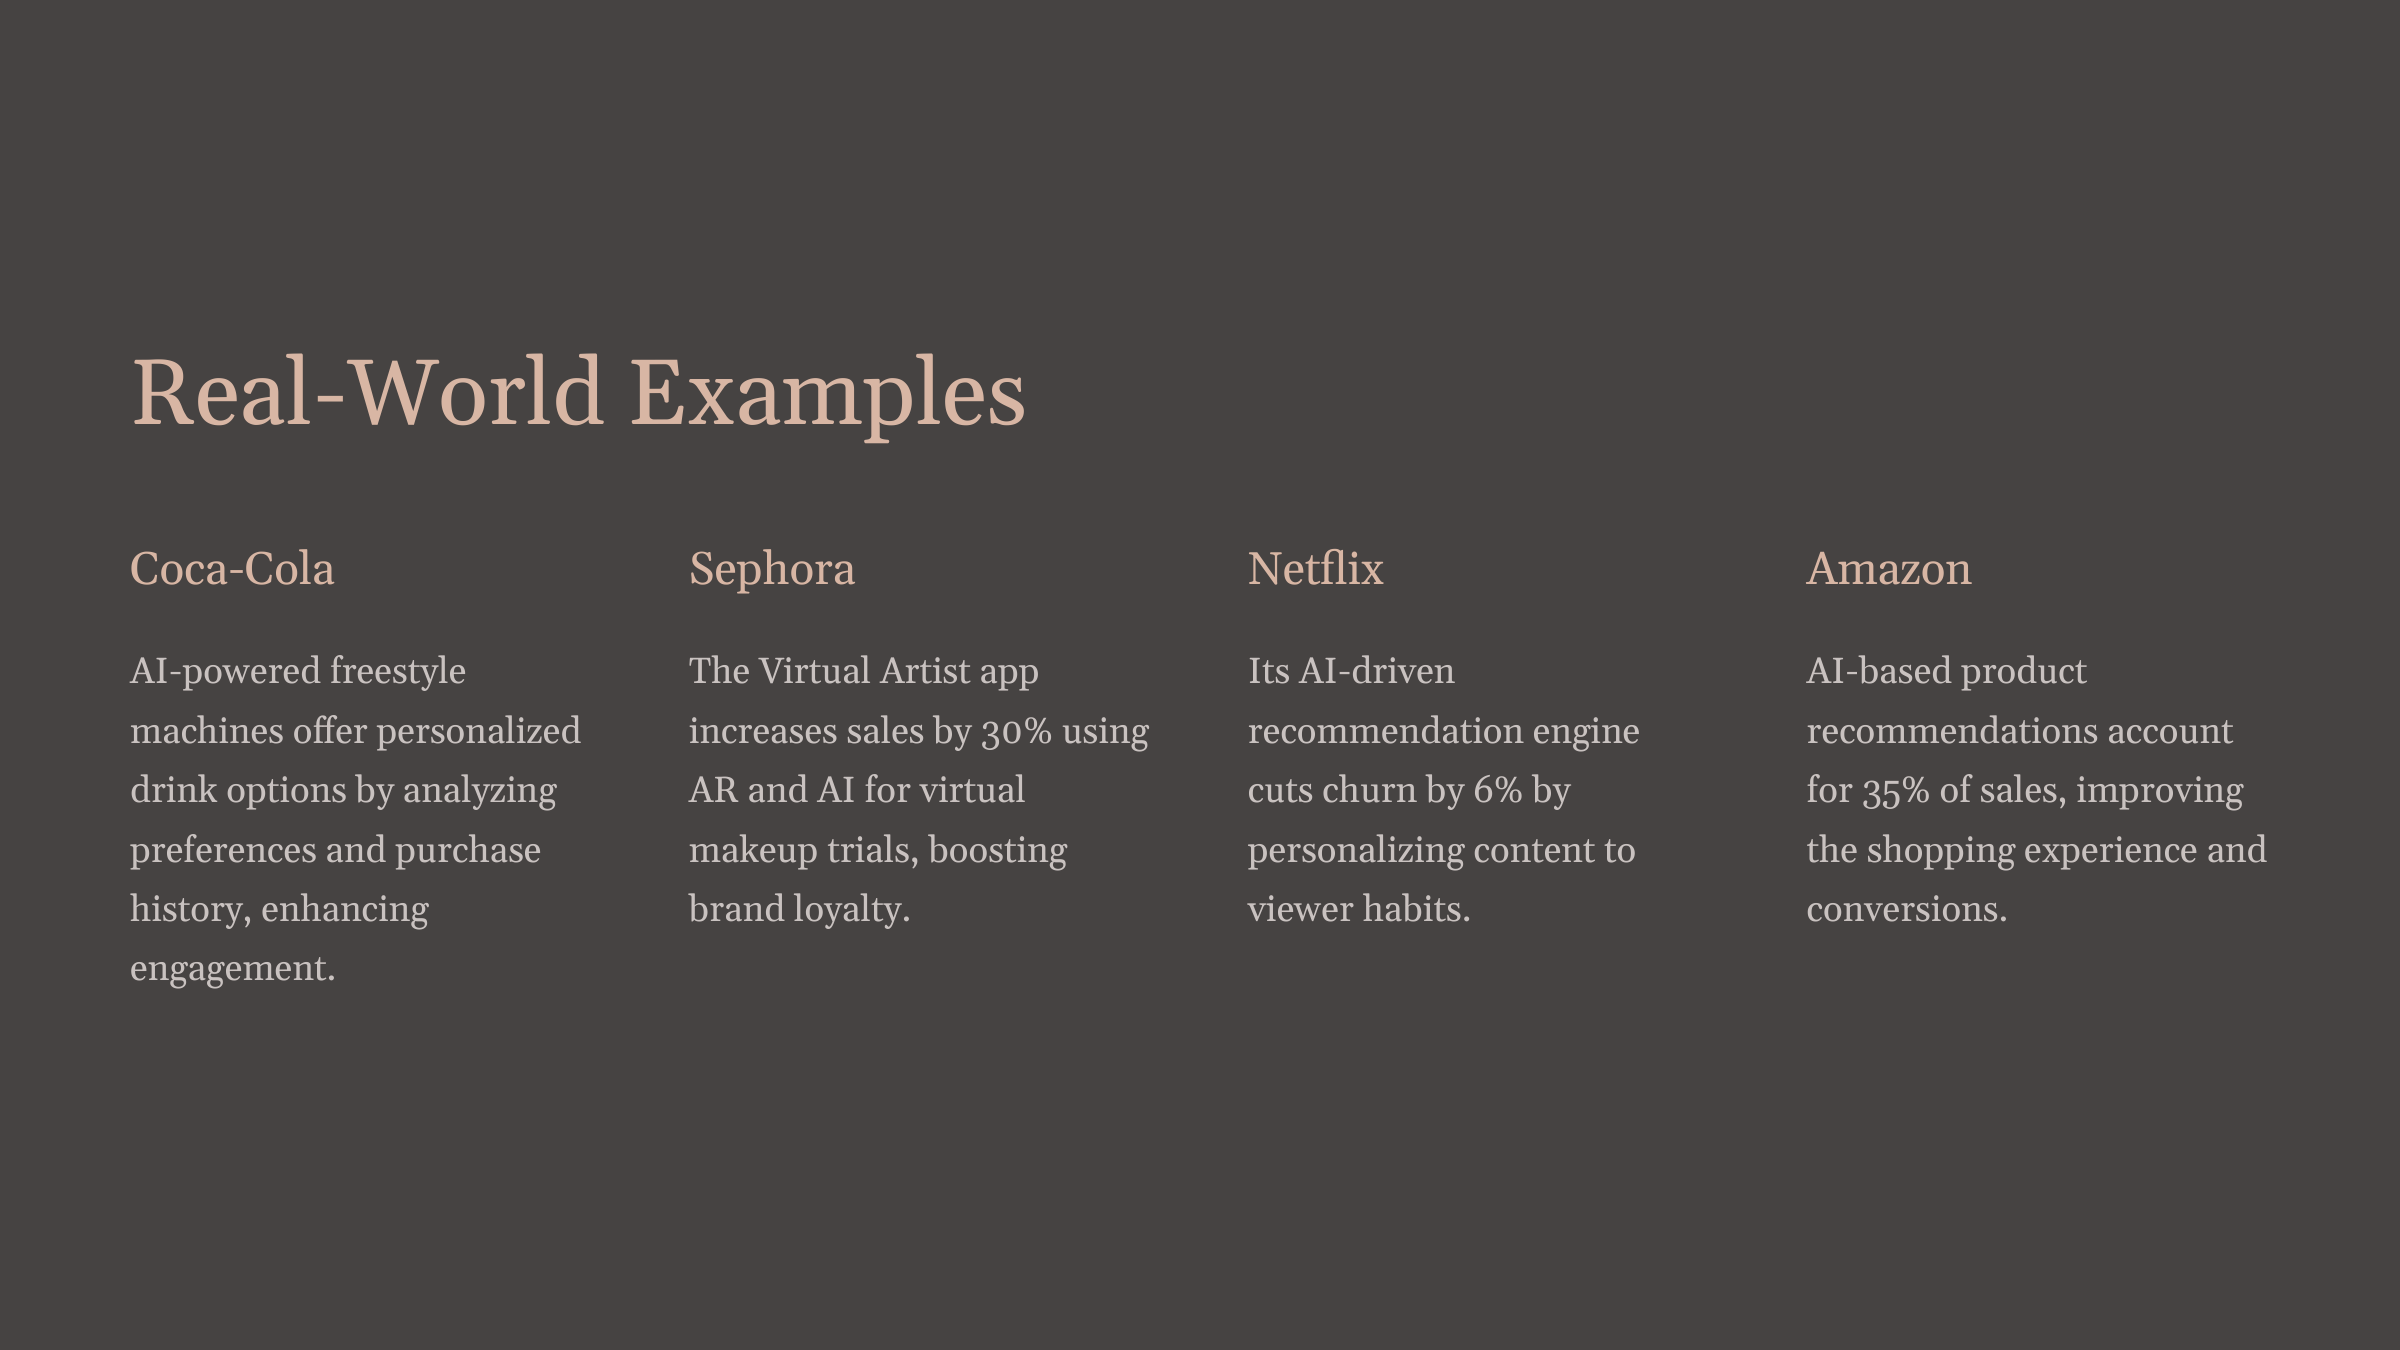

Real-World Examples
Coca-Cola
Sephora
Netflix
Amazon
AI-powered freestyle machines offer personalized drink options by analyzing preferences and purchase history, enhancing engagement.
The Virtual Artist app increases sales by 30% using AR and AI for virtual makeup trials, boosting brand loyalty.
Its AI-driven recommendation engine cuts churn by 6% by personalizing content to viewer habits.
AI-based product recommendations account for 35% of sales, improving the shopping experience and conversions.